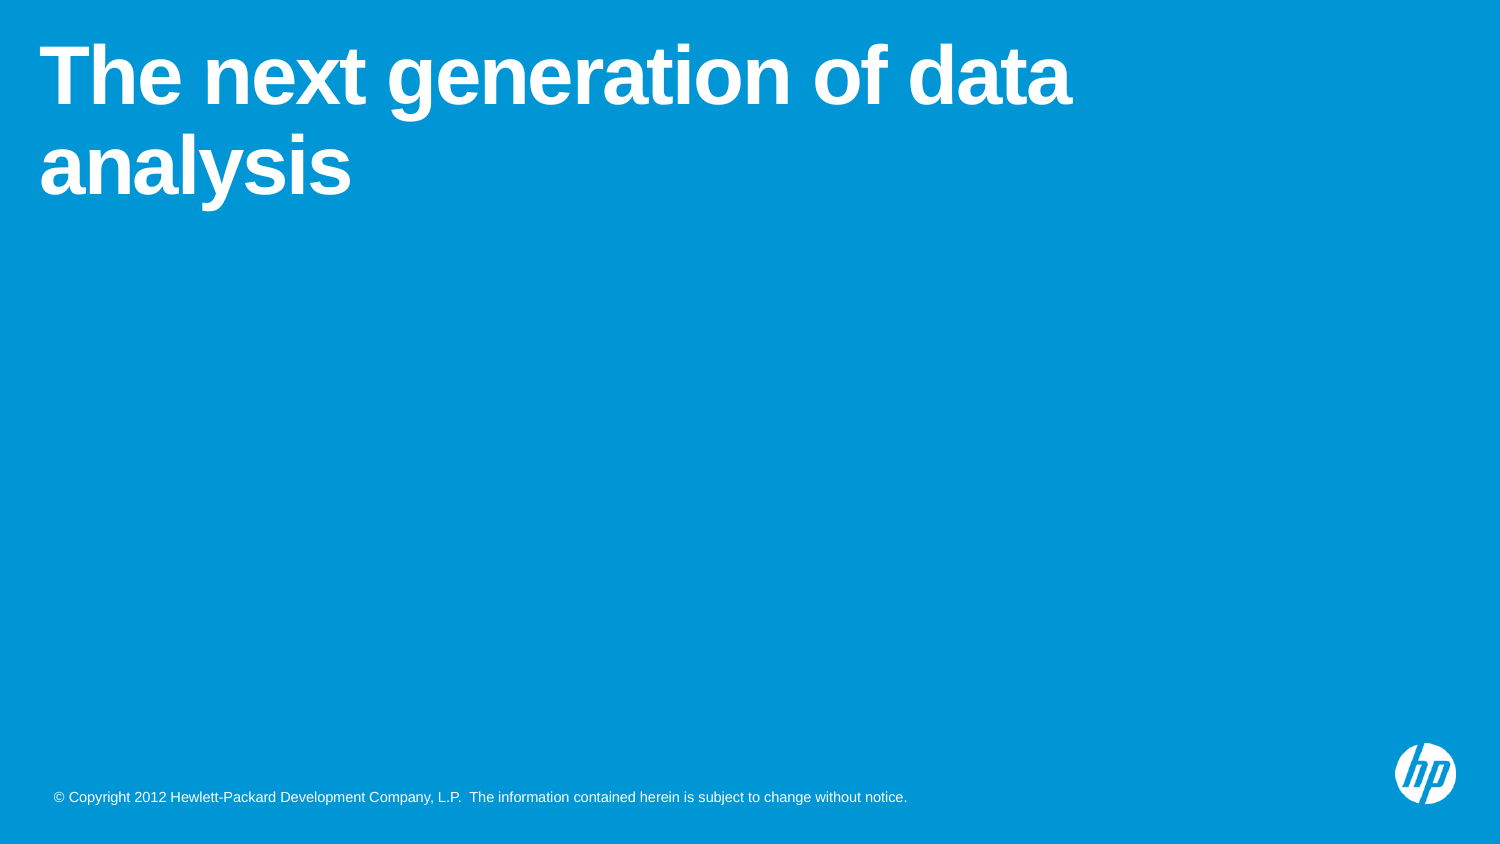

# The next generation of data analysis